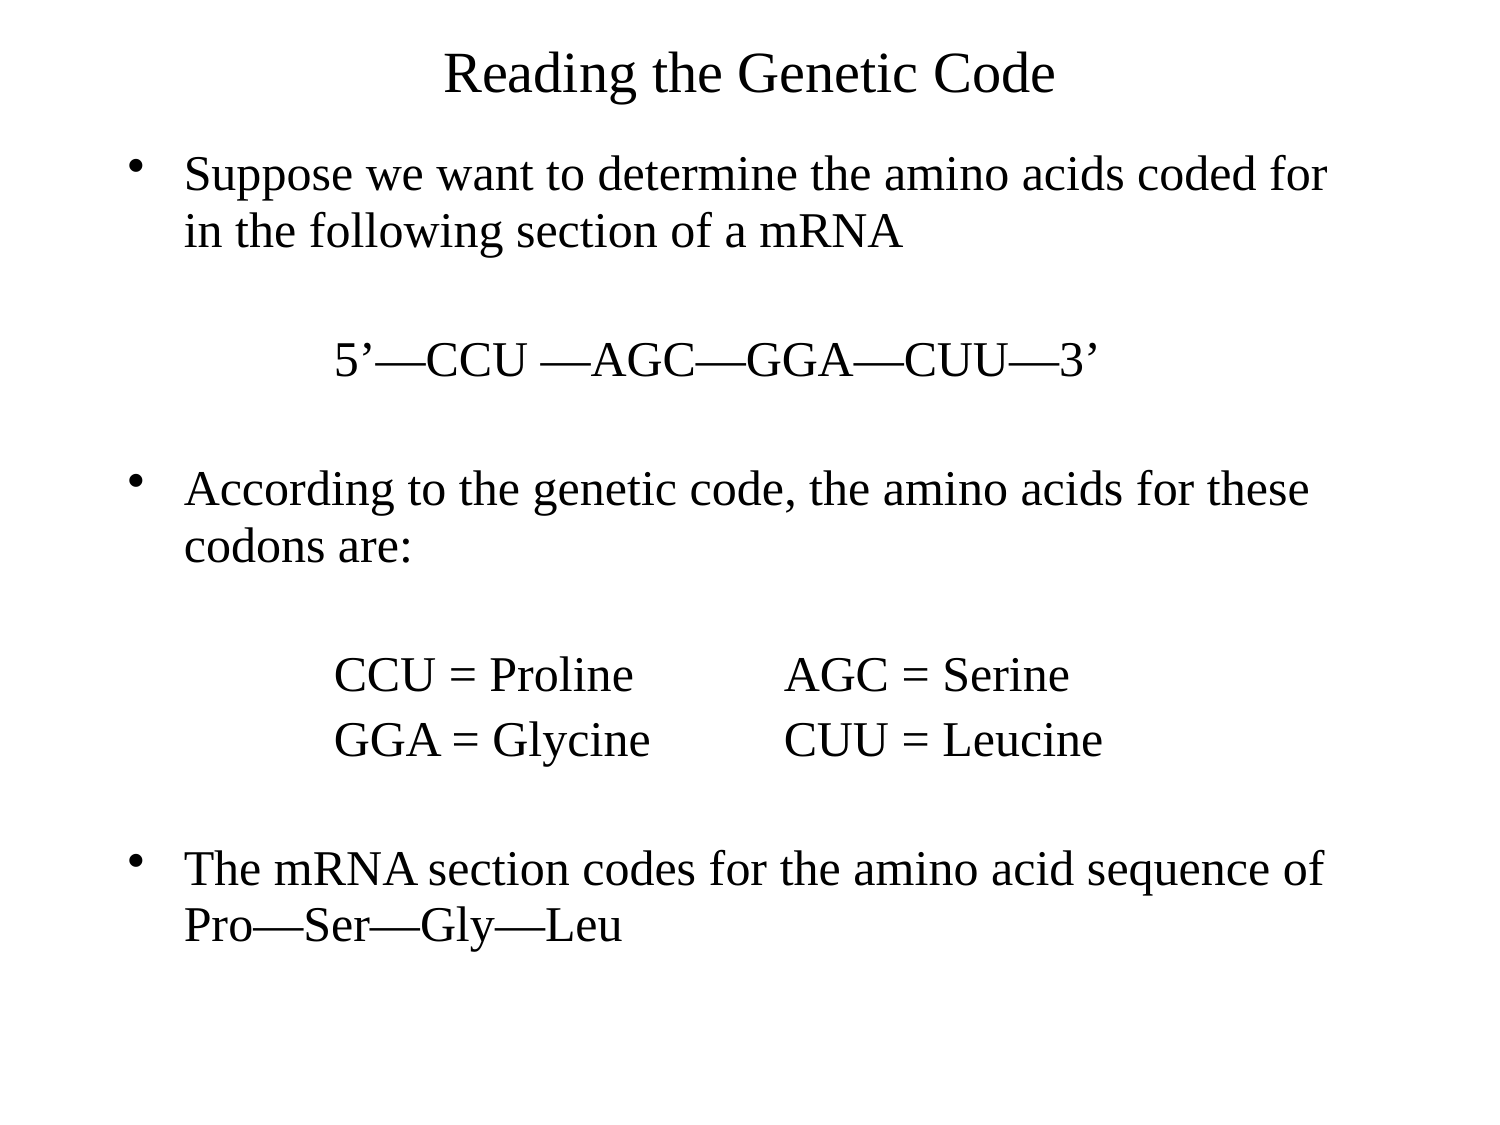

# Reading the Genetic Code
Suppose we want to determine the amino acids coded for in the following section of a mRNA

		5’—CCU —AGC—GGA—CUU—3’

According to the genetic code, the amino acids for these codons are:

		CCU = Proline	AGC = Serine
		GGA = Glycine  	CUU = Leucine

The mRNA section codes for the amino acid sequence of   Pro—Ser—Gly—Leu